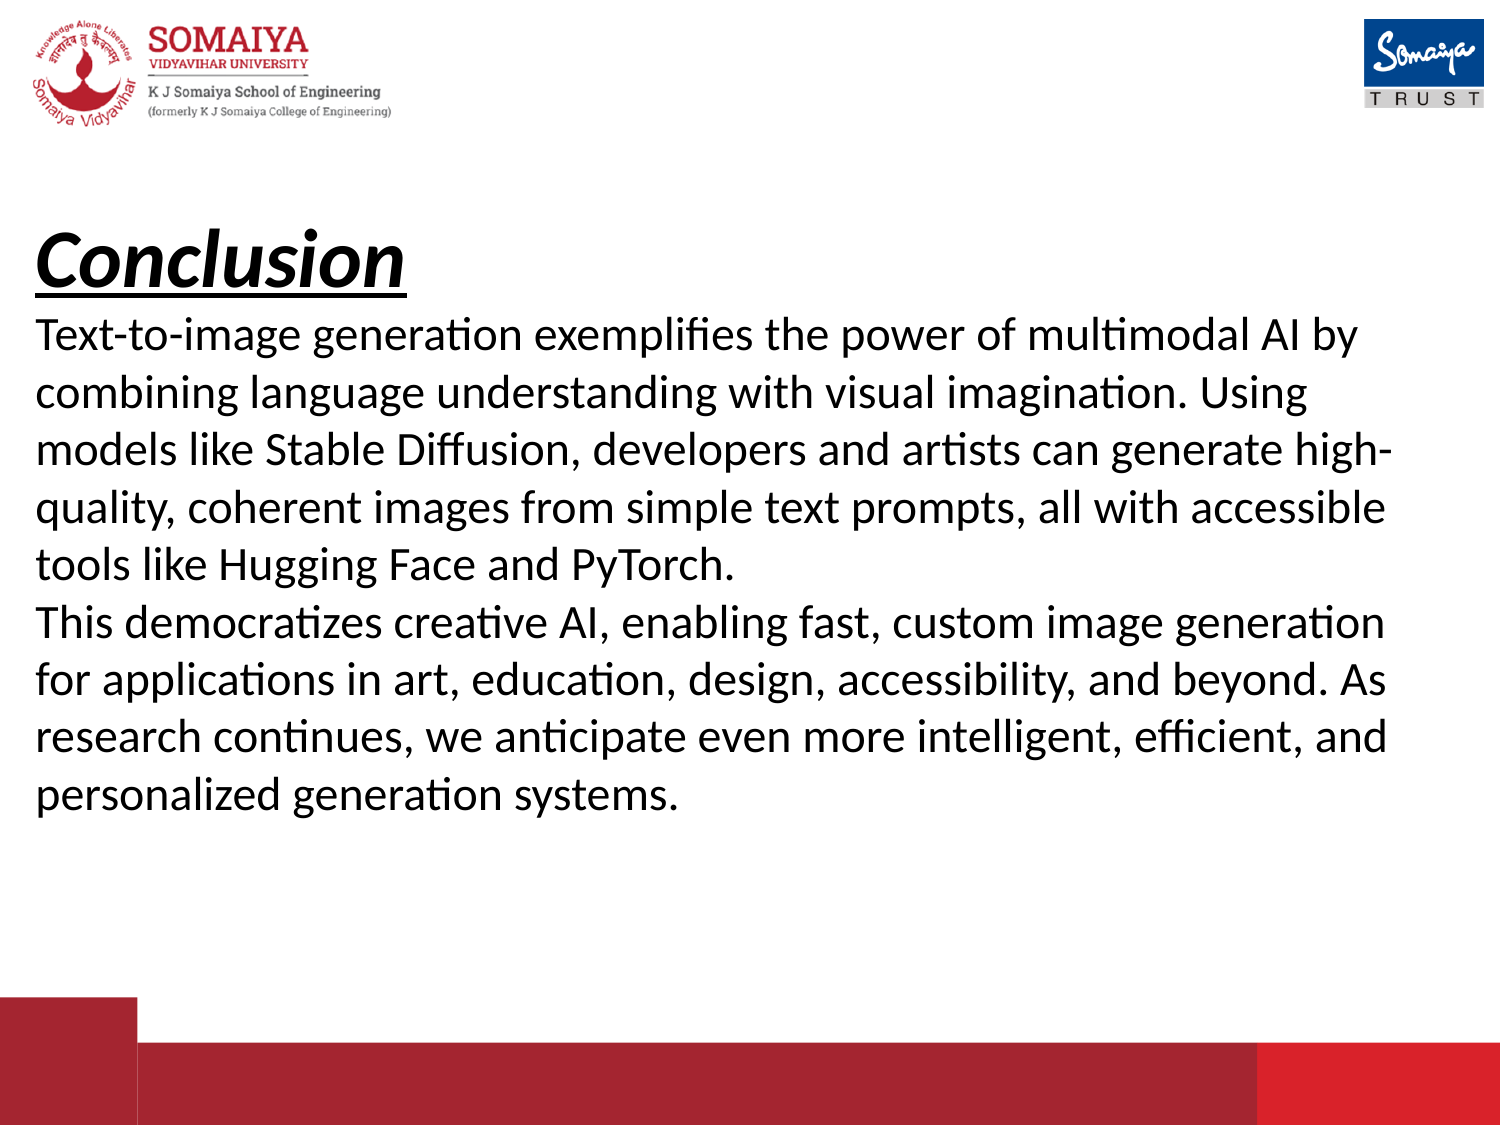

Conclusion
Text-to-image generation exemplifies the power of multimodal AI by combining language understanding with visual imagination. Using models like Stable Diffusion, developers and artists can generate high-quality, coherent images from simple text prompts, all with accessible tools like Hugging Face and PyTorch.
This democratizes creative AI, enabling fast, custom image generation for applications in art, education, design, accessibility, and beyond. As research continues, we anticipate even more intelligent, efficient, and personalized generation systems.